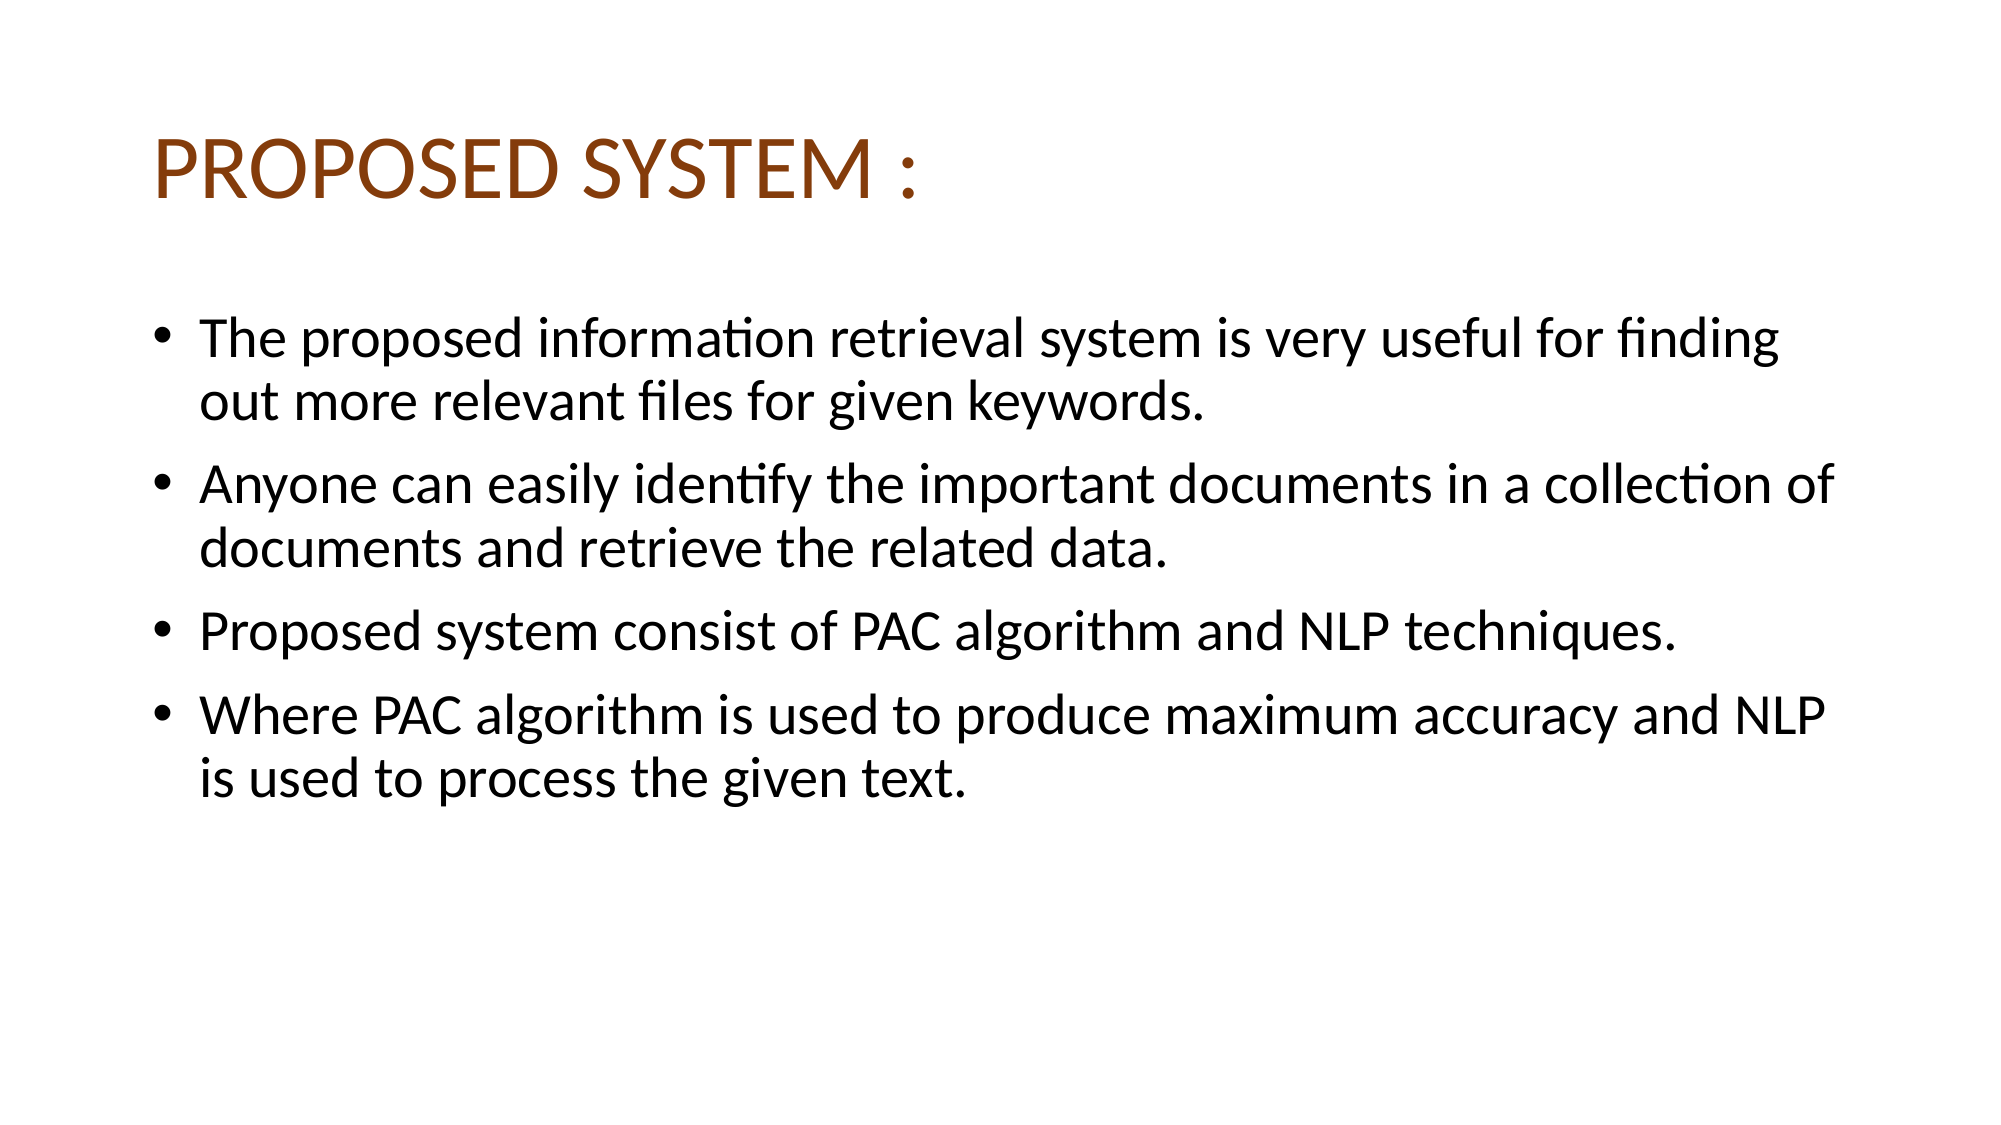

# PROPOSED SYSTEM :
The proposed information retrieval system is very useful for finding out more relevant files for given keywords.
Anyone can easily identify the important documents in a collection of documents and retrieve the related data.
Proposed system consist of PAC algorithm and NLP techniques.
Where PAC algorithm is used to produce maximum accuracy and NLP is used to process the given text.